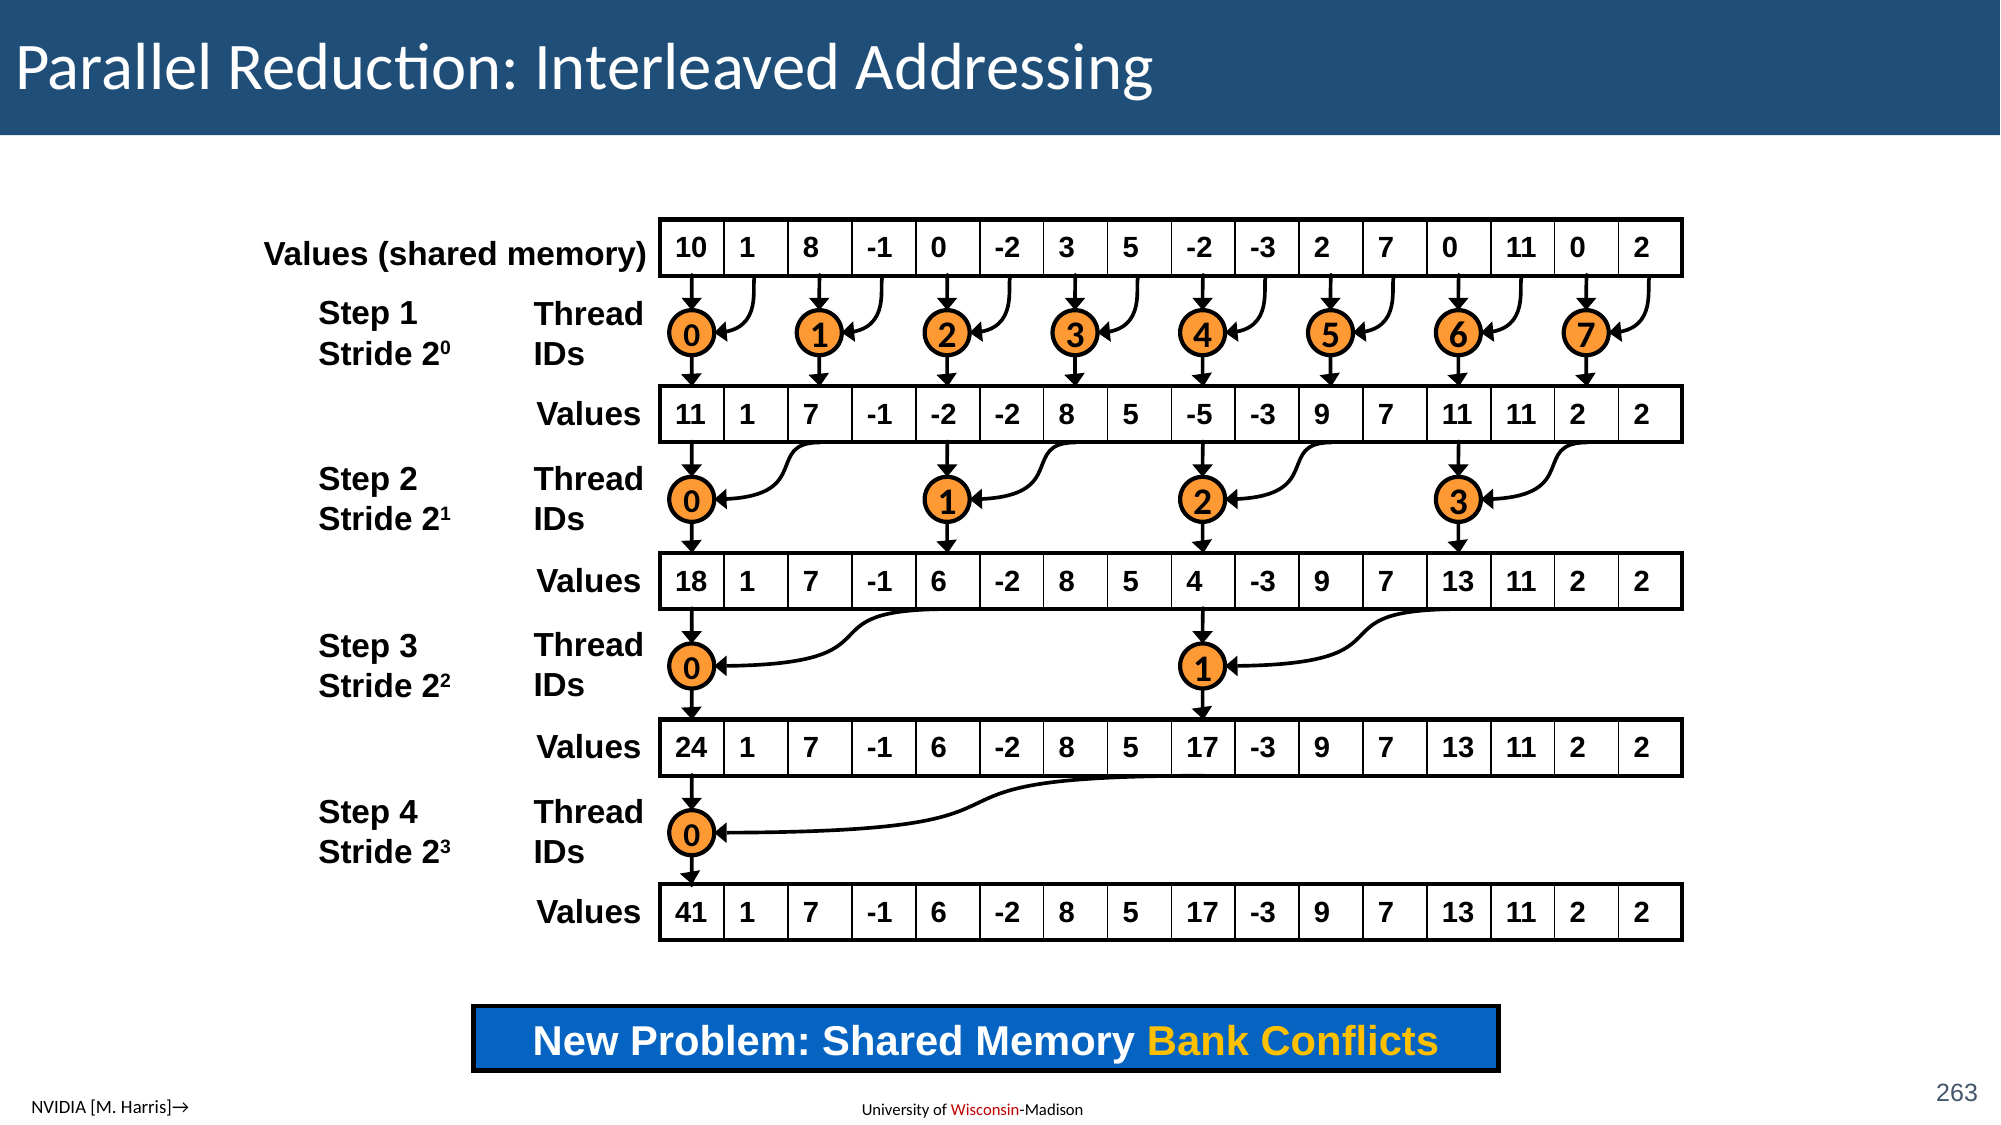

# Parallel Reduction: Interleaved Addressing
| 10 | 1 | 8 | -1 | 0 | -2 | 3 | 5 | -2 | -3 | 2 | 7 | 0 | 11 | 0 | 2 |
| --- | --- | --- | --- | --- | --- | --- | --- | --- | --- | --- | --- | --- | --- | --- | --- |
Values (shared memory)
Step 1 Stride 20
Thread IDs
0
1
2
3
4
5
6
7
Values
| 11 | 1 | 7 | -1 | -2 | -2 | 8 | 5 | -5 | -3 | 9 | 7 | 11 | 11 | 2 | 2 |
| --- | --- | --- | --- | --- | --- | --- | --- | --- | --- | --- | --- | --- | --- | --- | --- |
Step 2 Stride 21
Thread IDs
0
1
2
3
Values
| 18 | 1 | 7 | -1 | 6 | -2 | 8 | 5 | 4 | -3 | 9 | 7 | 13 | 11 | 2 | 2 |
| --- | --- | --- | --- | --- | --- | --- | --- | --- | --- | --- | --- | --- | --- | --- | --- |
Step 3 Stride 22
Thread IDs
0
1
Values
| 24 | 1 | 7 | -1 | 6 | -2 | 8 | 5 | 17 | -3 | 9 | 7 | 13 | 11 | 2 | 2 |
| --- | --- | --- | --- | --- | --- | --- | --- | --- | --- | --- | --- | --- | --- | --- | --- |
Step 4 Stride 23
Thread IDs
0
Values
| 41 | 1 | 7 | -1 | 6 | -2 | 8 | 5 | 17 | -3 | 9 | 7 | 13 | 11 | 2 | 2 |
| --- | --- | --- | --- | --- | --- | --- | --- | --- | --- | --- | --- | --- | --- | --- | --- |
New Problem: Shared Memory Bank Conflicts
263
NVIDIA [M. Harris]→